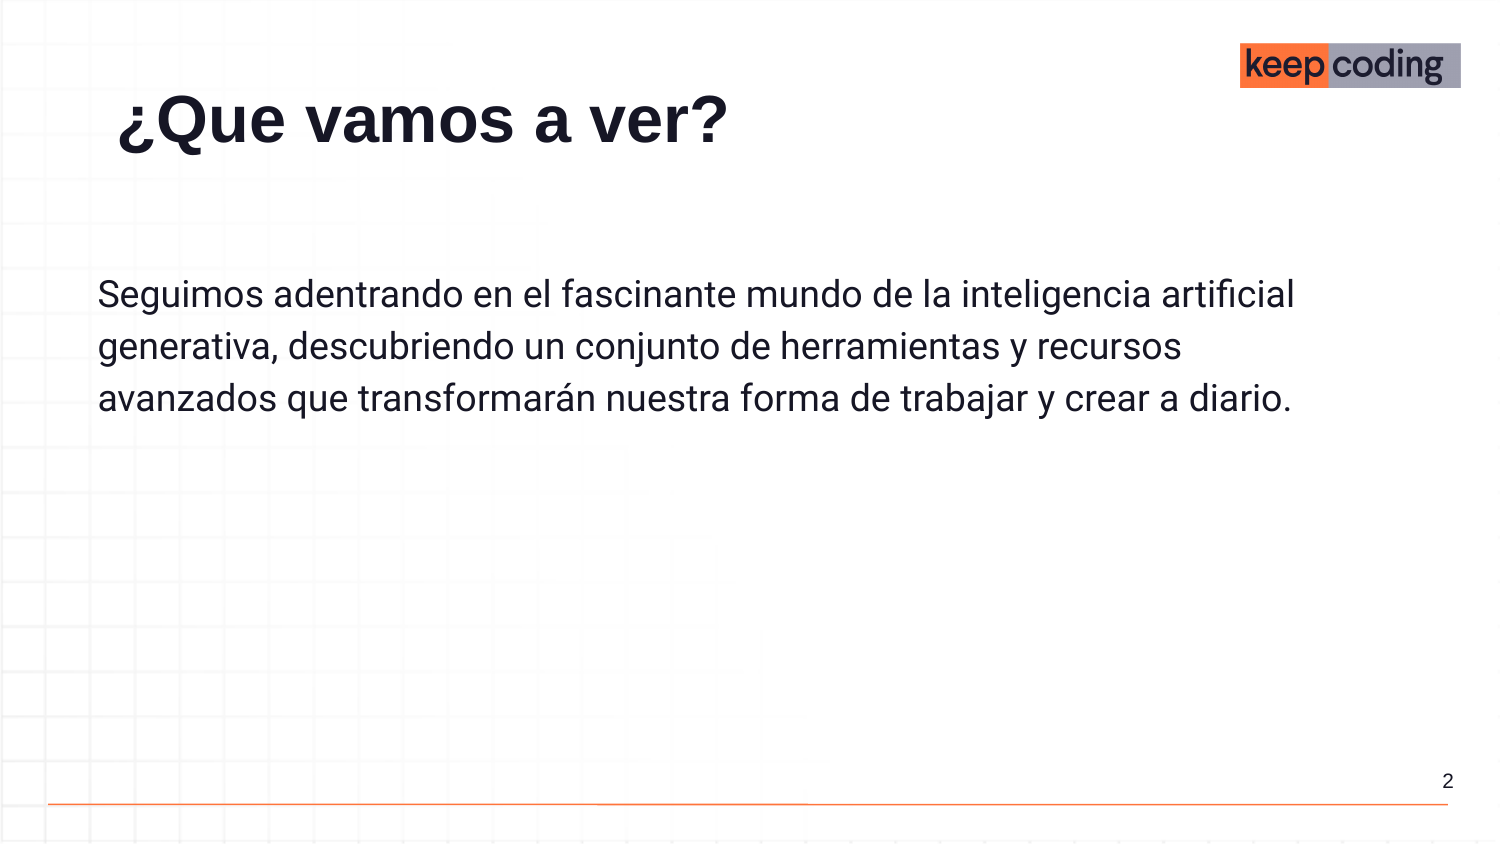

¿Que vamos a ver?

Seguimos adentrando en el fascinante mundo de la inteligencia artificial generativa, descubriendo un conjunto de herramientas y recursos avanzados que transformarán nuestra forma de trabajar y crear a diario.
2